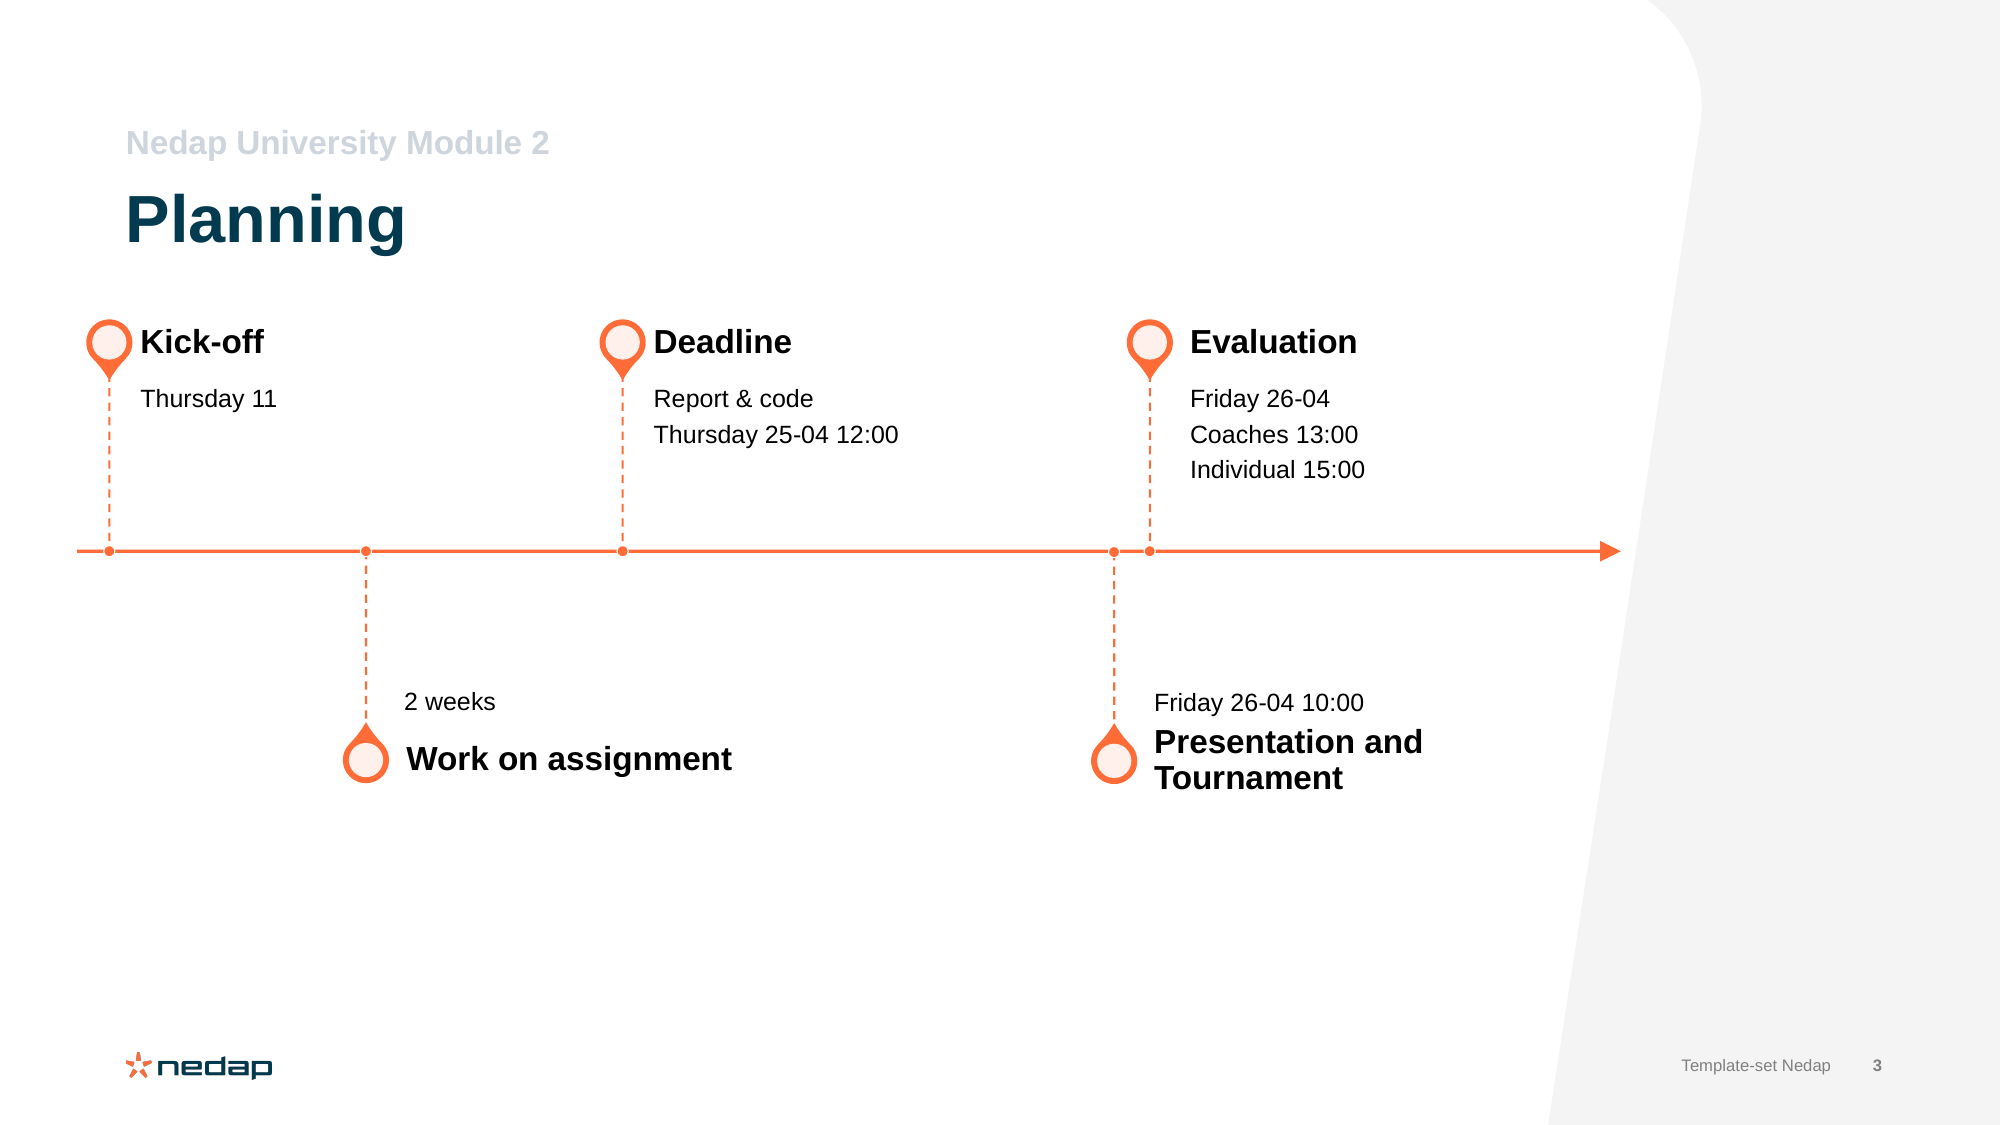

Nedap University Module 2
# Planning
Thursday 11
Kick-off
 2 weeks
 Work on assignment
Report & code
Thursday 25-04 12:00
Deadline
Friday 26-04 10:00
Presentation and Tournament
Friday 26-04
Coaches 13:00
Individual 15:00
Evaluation
Template-set Nedap
3